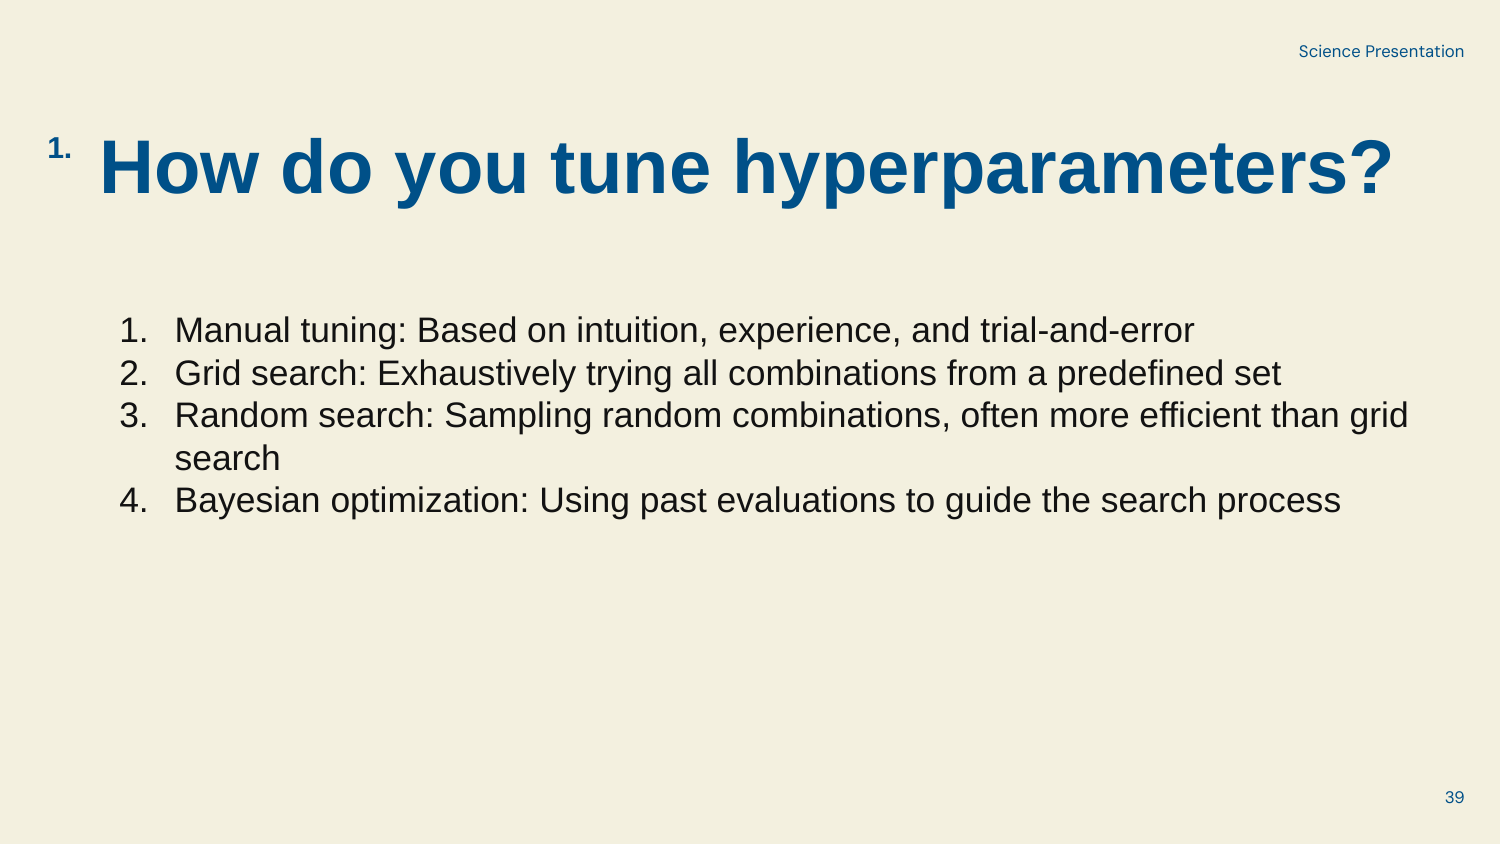

Science Presentation
1.
How do you tune hyperparameters?
Manual tuning: Based on intuition, experience, and trial-and-error
Grid search: Exhaustively trying all combinations from a predefined set
Random search: Sampling random combinations, often more efficient than grid search
Bayesian optimization: Using past evaluations to guide the search process
39